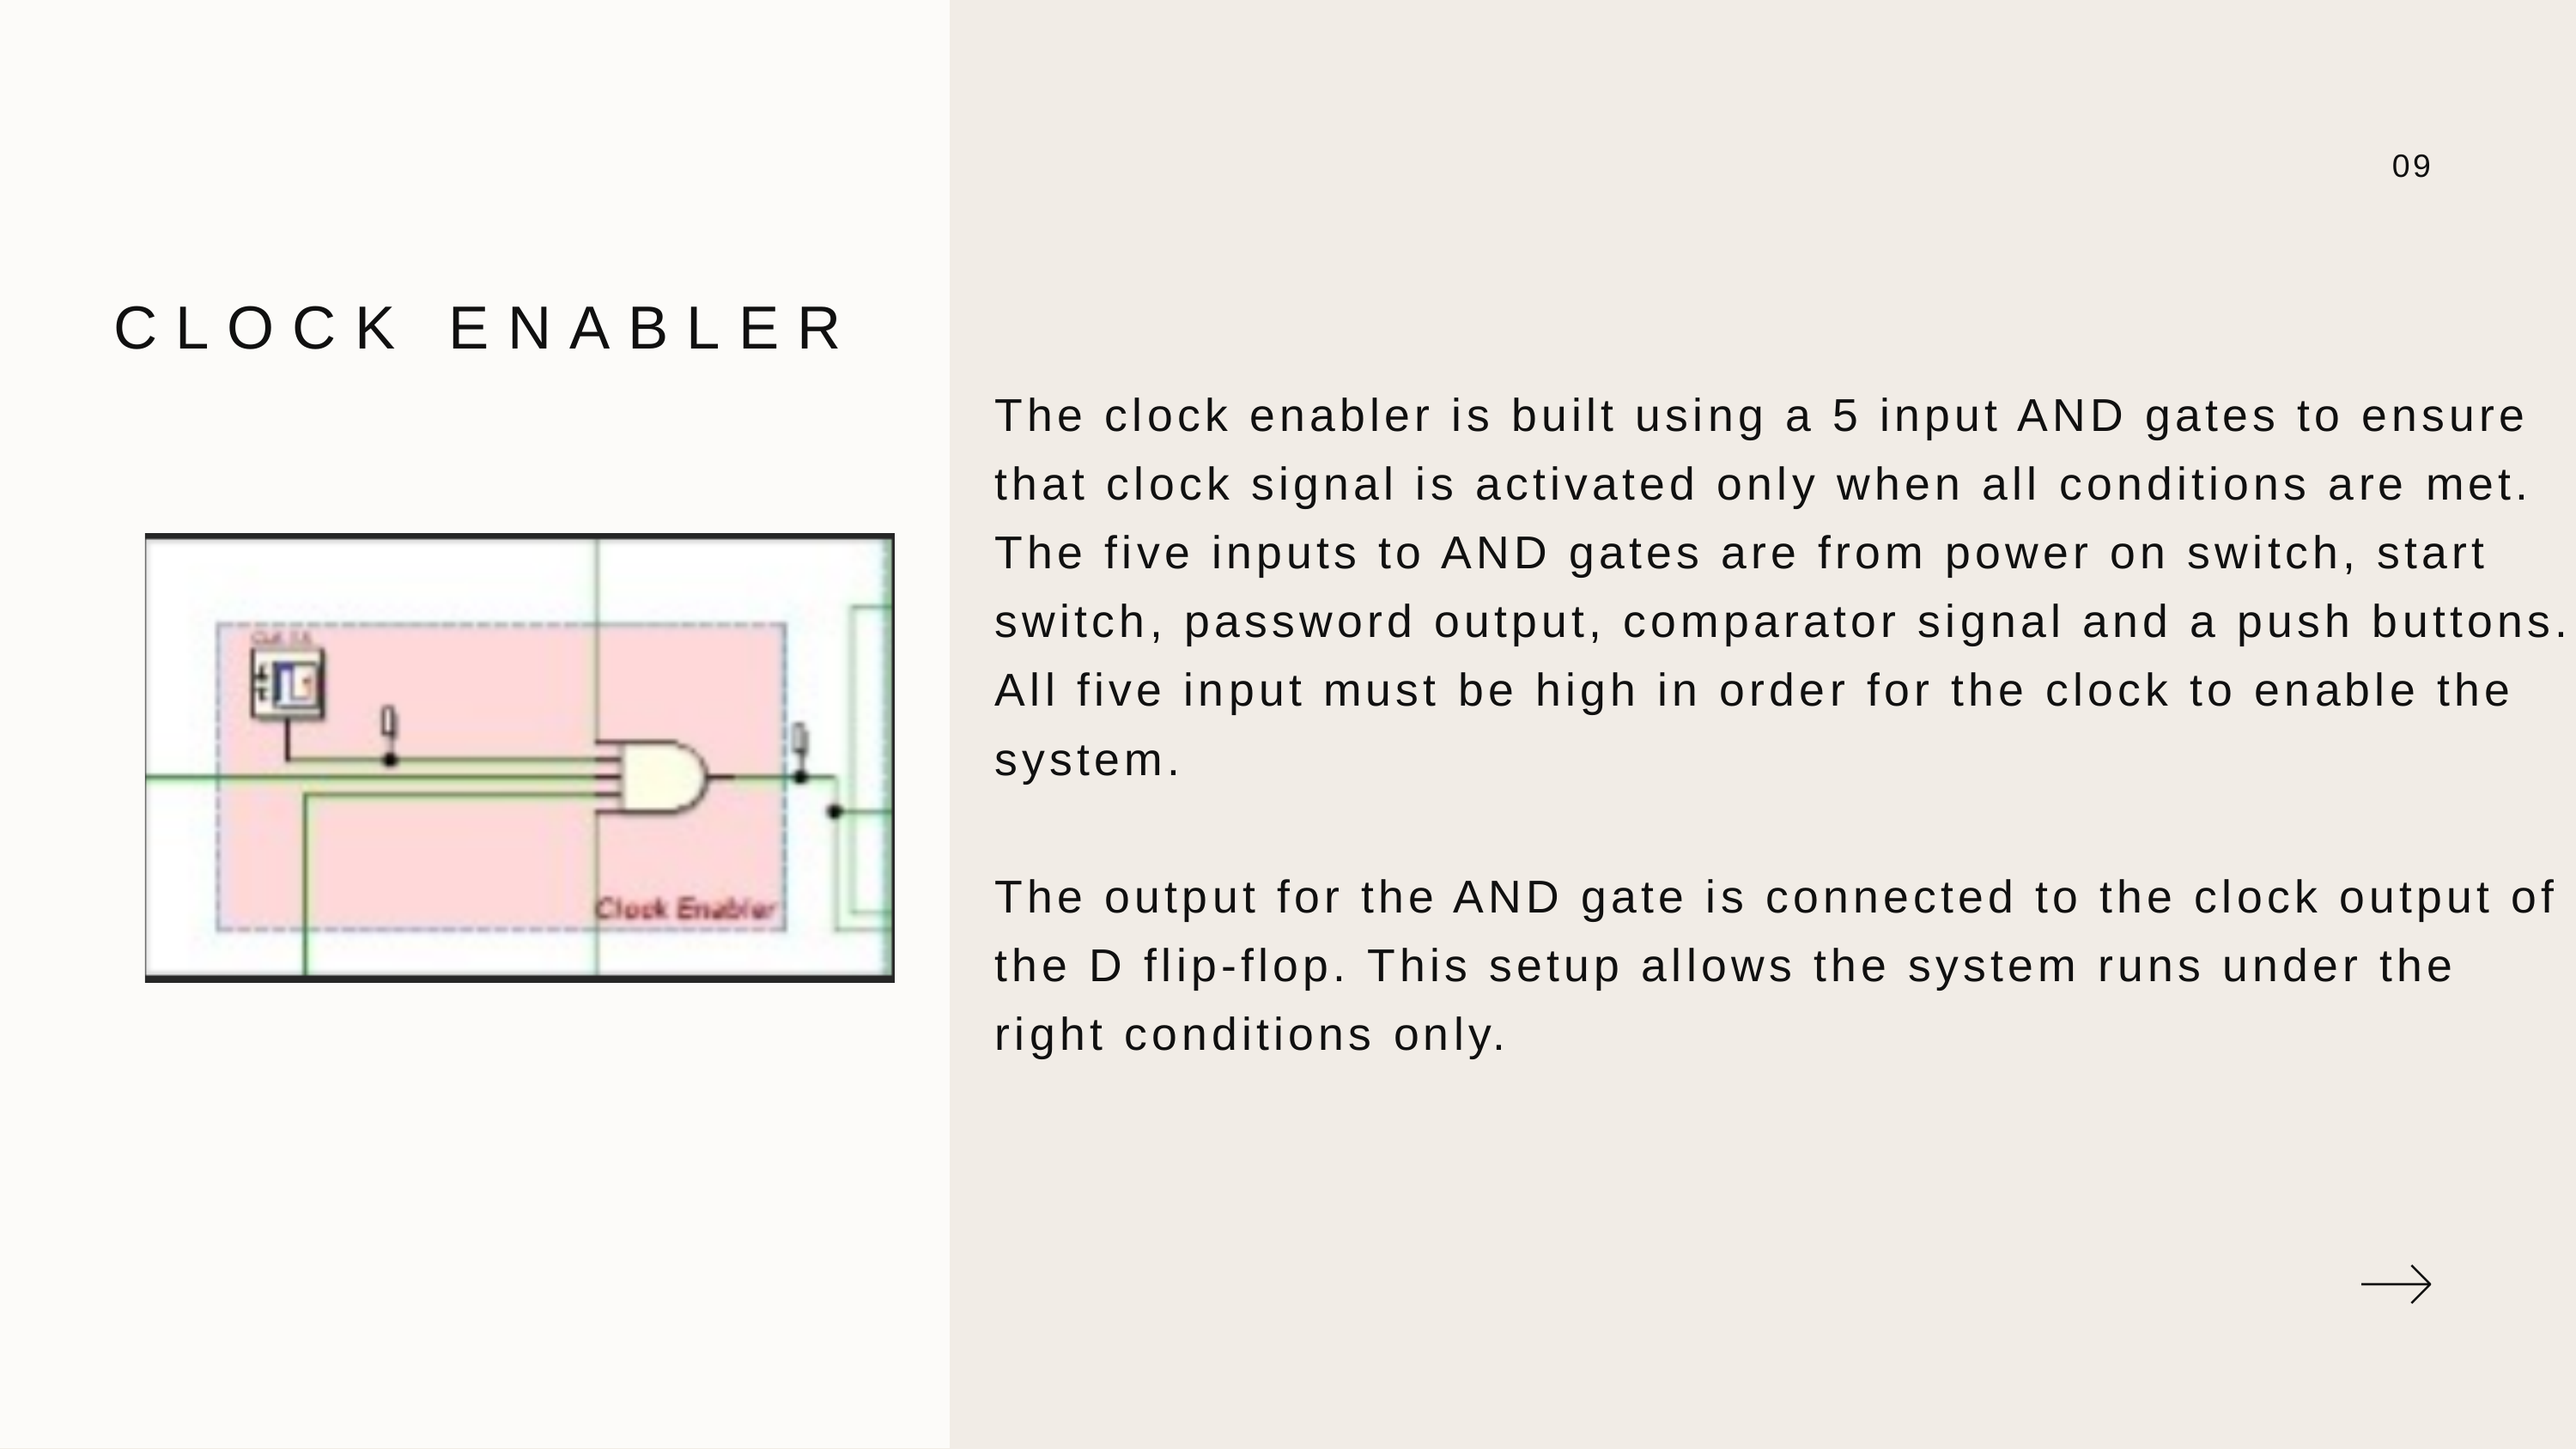

09
CLOCK ENABLER
The clock enabler is built using a 5 input AND gates to ensure that clock signal is activated only when all conditions are met. The five inputs to AND gates are from power on switch, start switch, password output, comparator signal and a push buttons. All five input must be high in order for the clock to enable the system.

The output for the AND gate is connected to the clock output of the D flip-flop. This setup allows the system runs under the right conditions only.